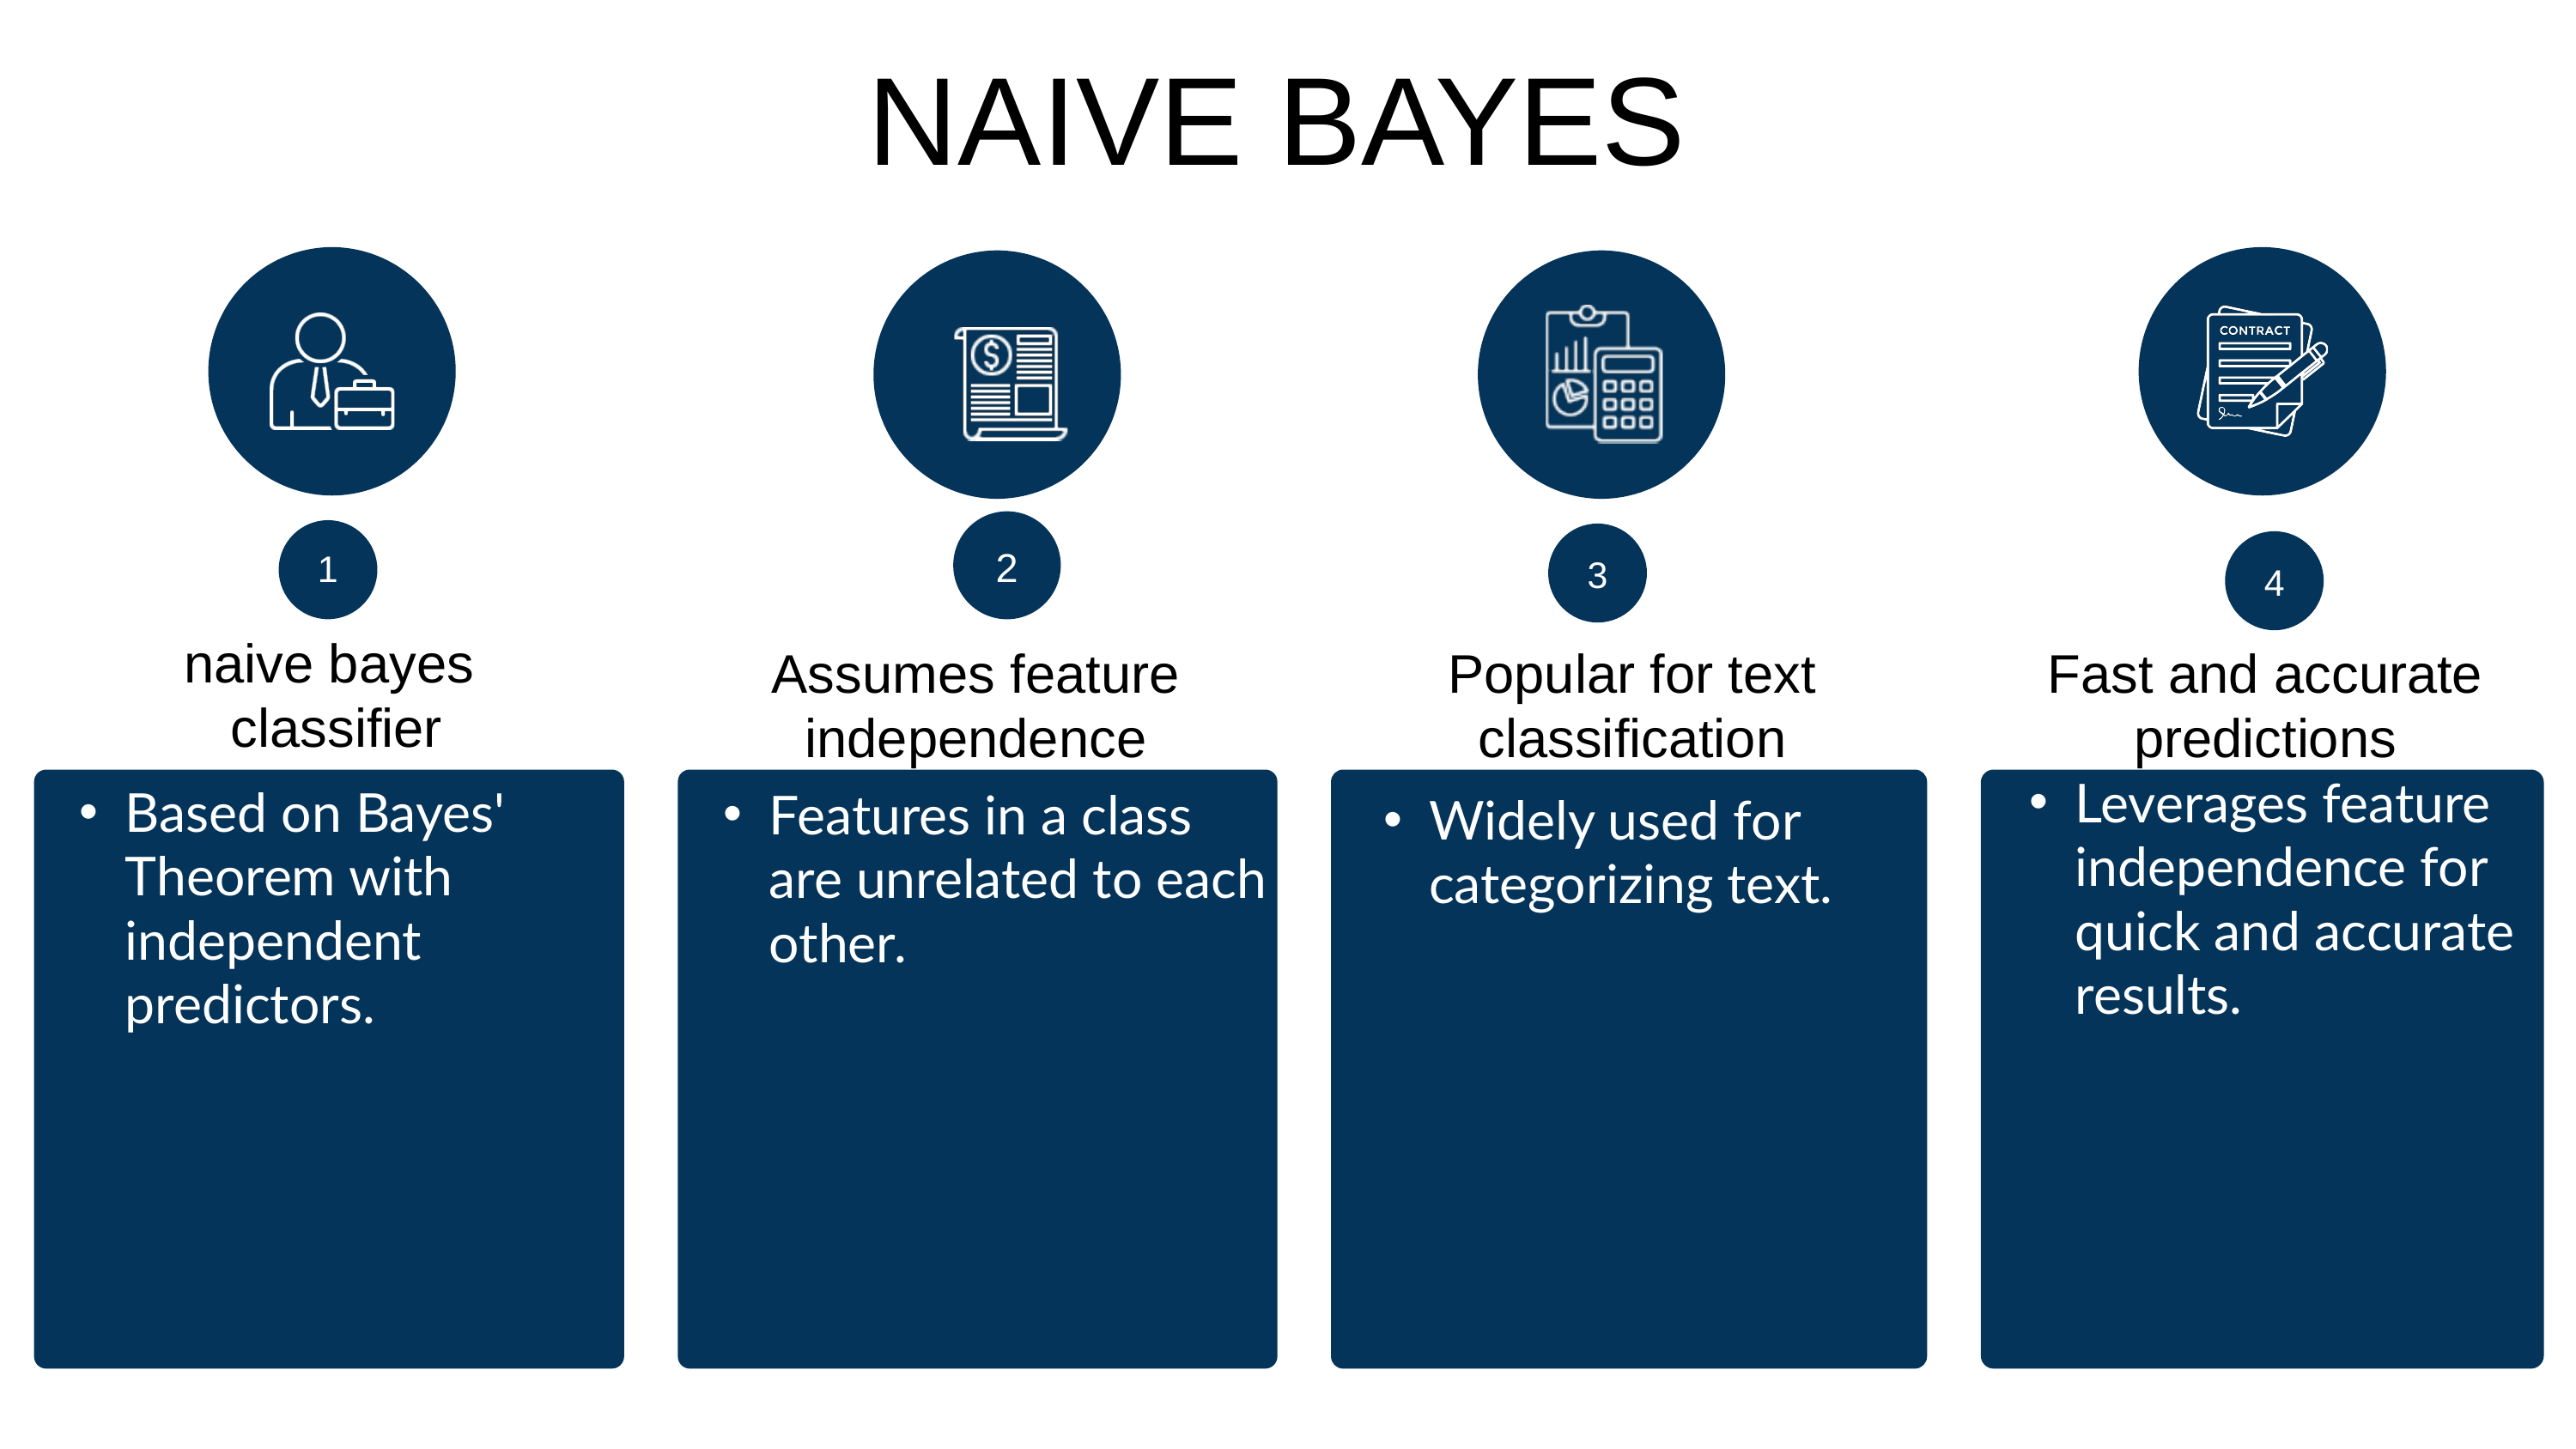

NAIVE BAYES

1
naive bayes
 classifier

Based on Bayes' Theorem with independent predictors.

4
Fast and accurate predictions

Leverages feature independence for quick and accurate results.

2
Assumes feature independence

Features in a class are unrelated to each other.

3
Popular for text classification

Widely used for categorizing text.